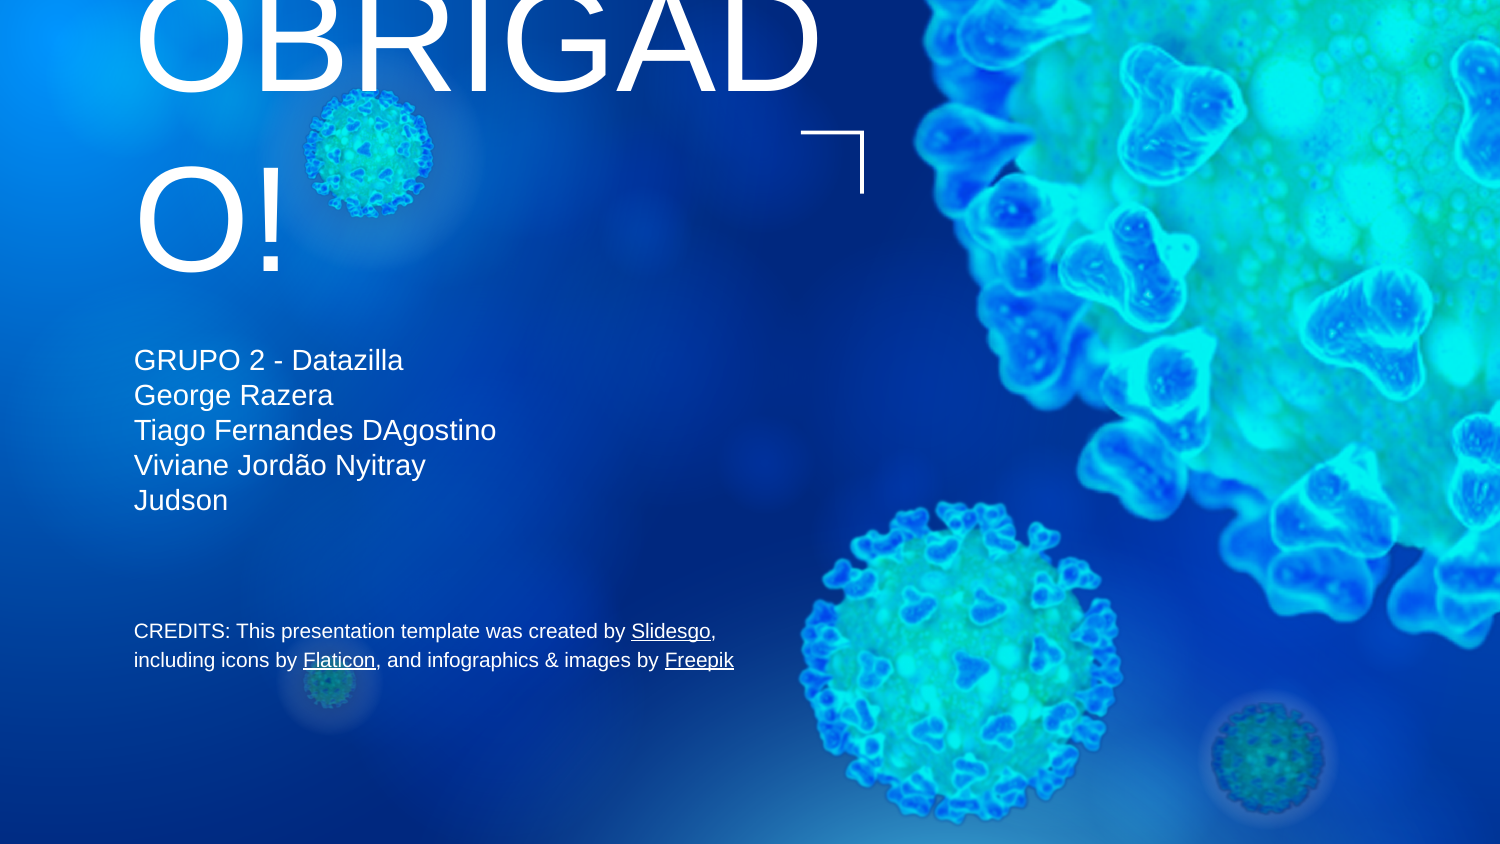

# OBRIGADO!

GRUPO 2 - Datazilla
George Razera
Tiago Fernandes DAgostino
Viviane Jordão Nyitray
Judson